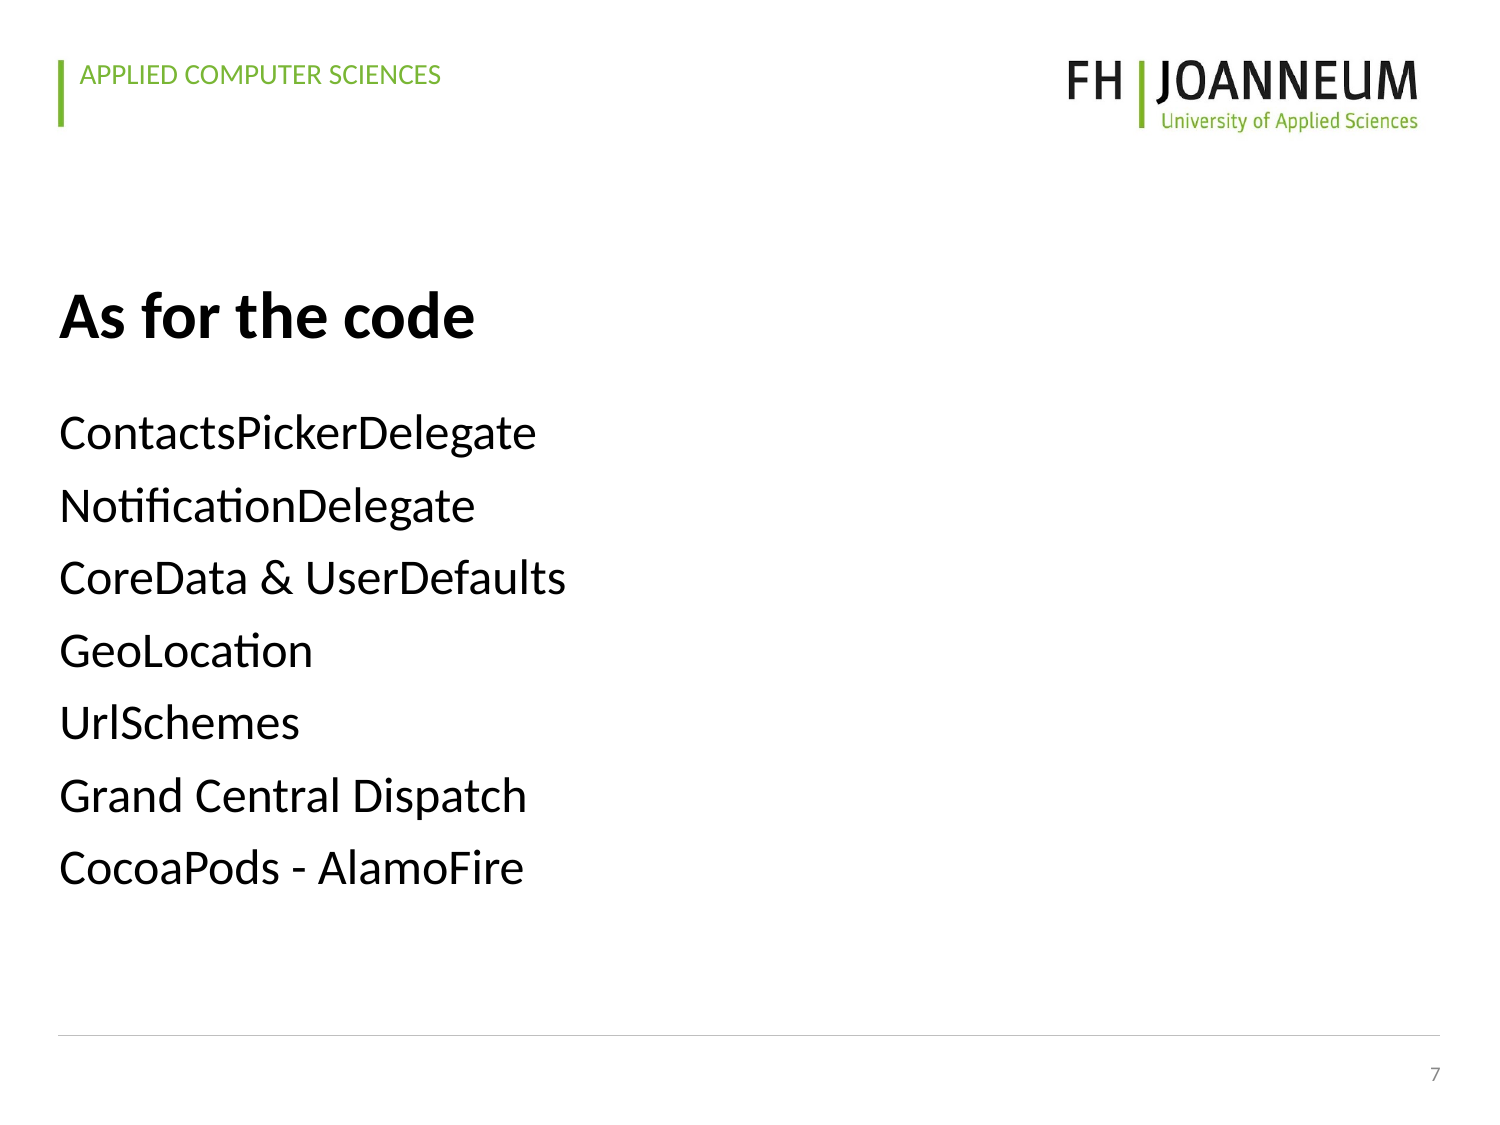

# As for the code
ContactsPickerDelegate
NotificationDelegate
CoreData & UserDefaults
GeoLocation
UrlSchemes
Grand Central Dispatch
CocoaPods - AlamoFire
7